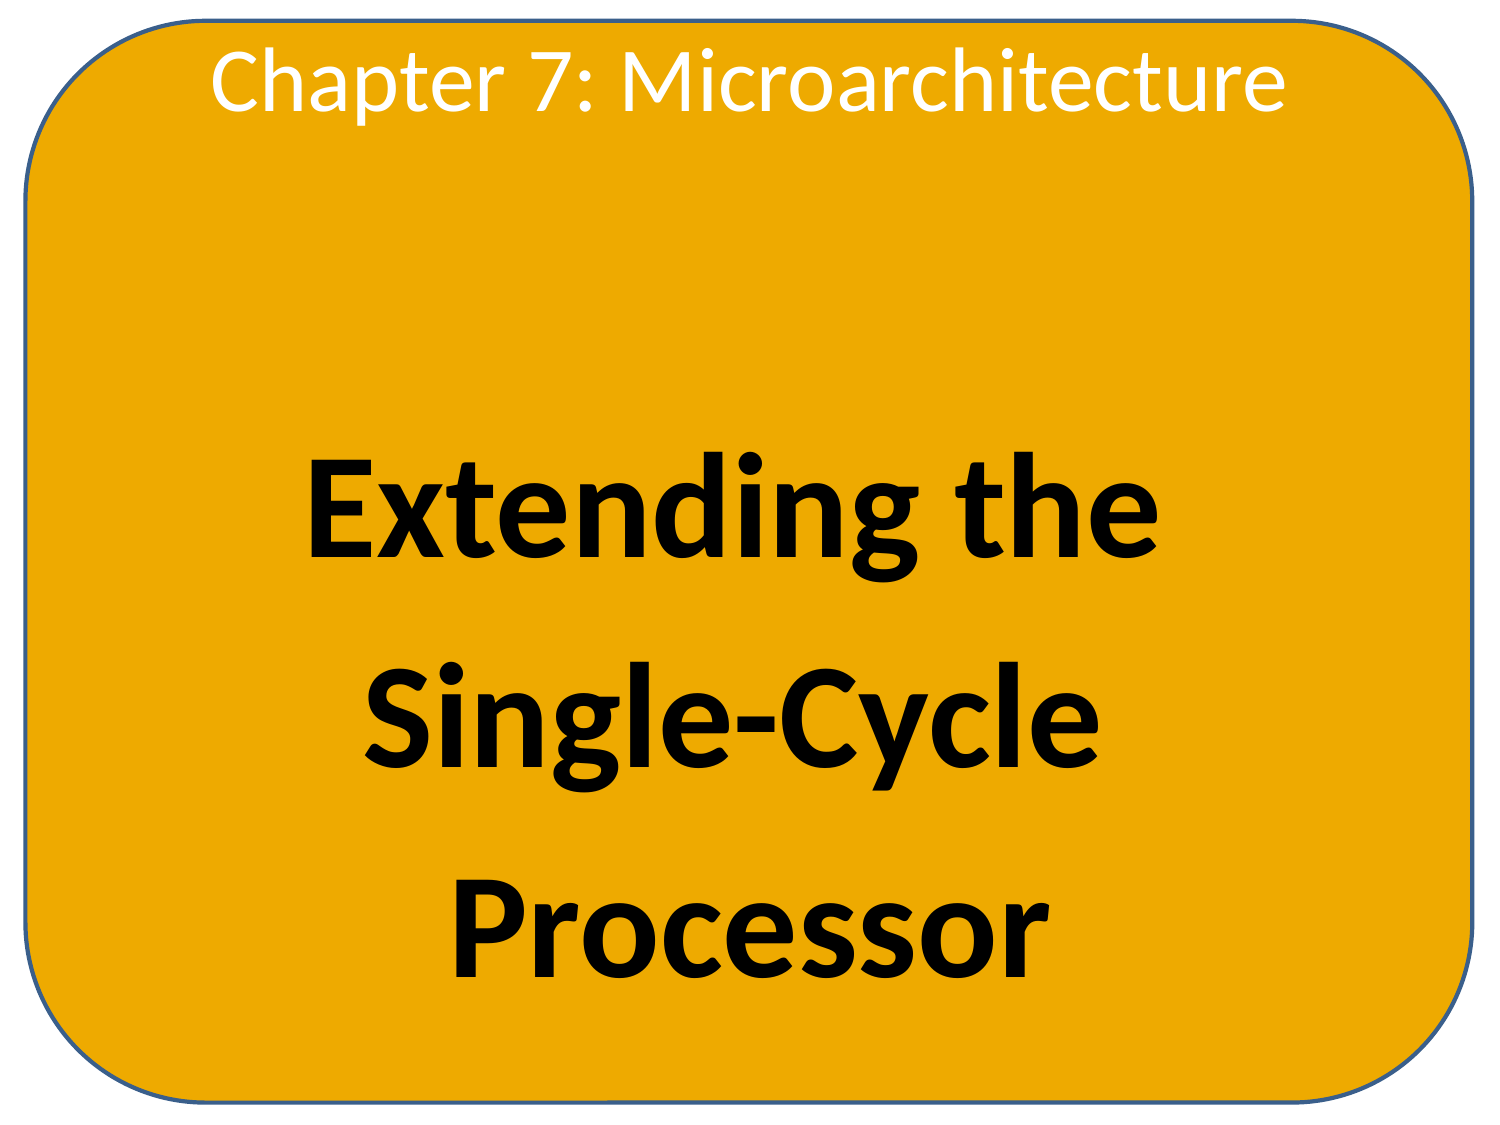

Chapter 7: Microarchitecture
Extending the
Single-Cycle
Processor